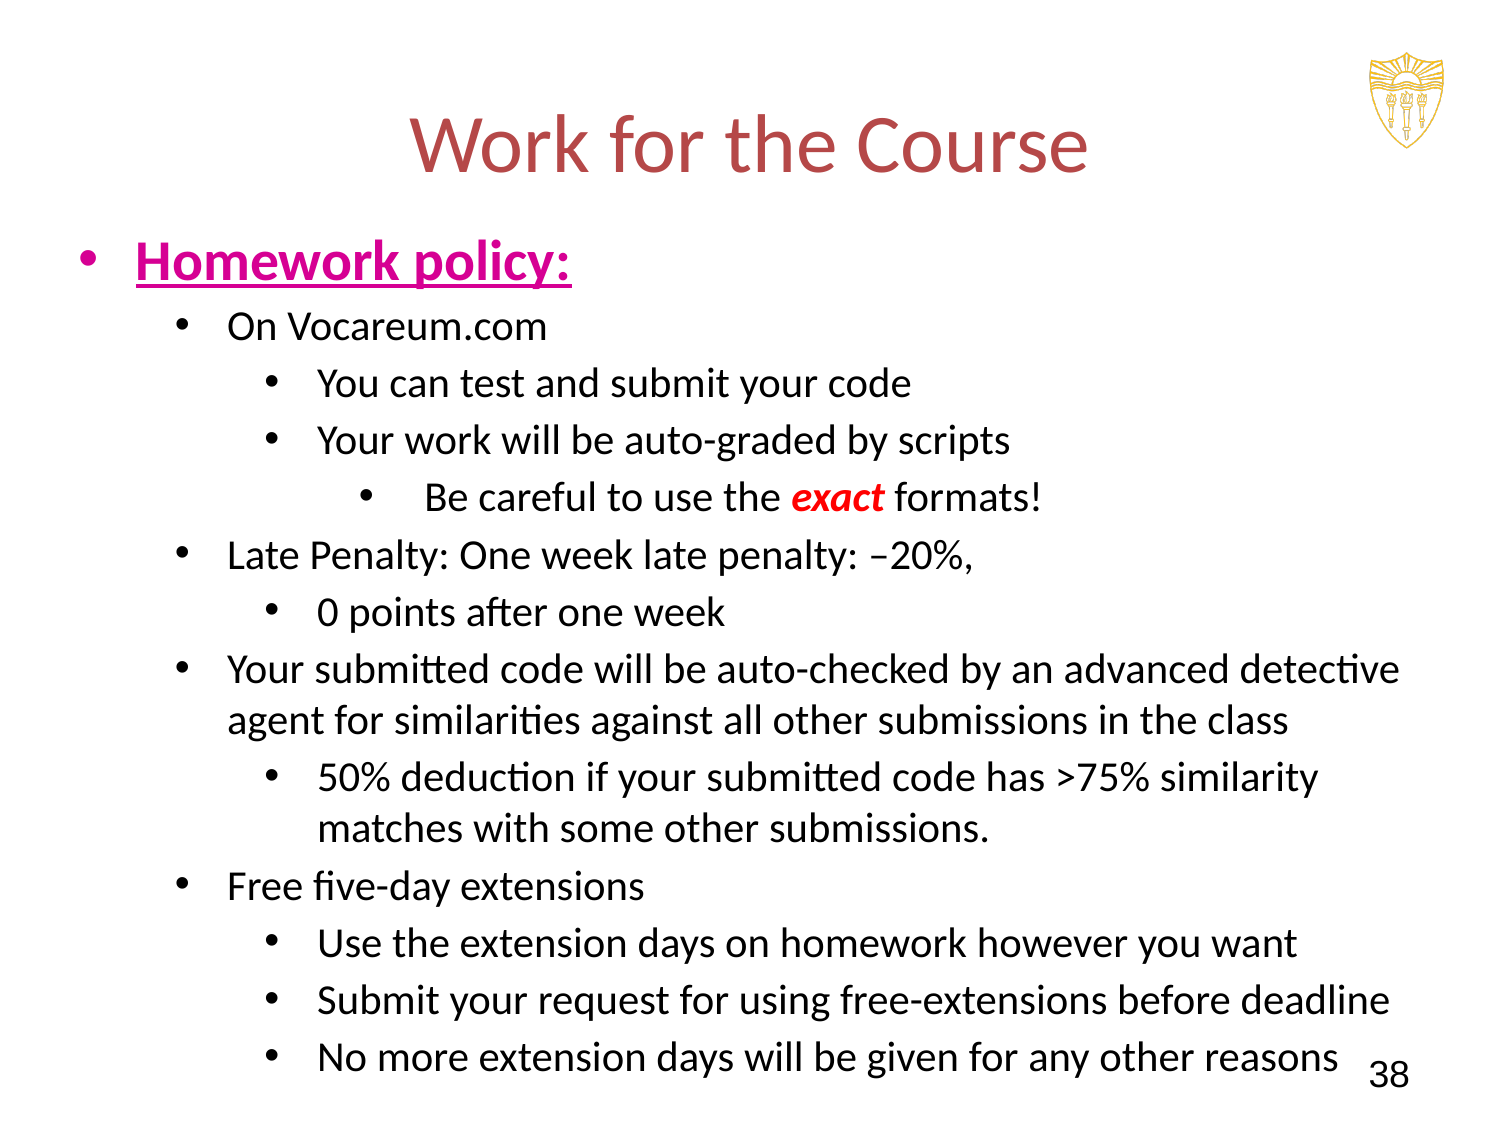

# Work for the Course
Homework policy:
On Vocareum.com
You can test and submit your code
Your work will be auto-graded by scripts
Be careful to use the exact formats!
Late Penalty: One week late penalty: –20%,
0 points after one week
Your submitted code will be auto-checked by an advanced detective agent for similarities against all other submissions in the class
50% deduction if your submitted code has >75% similarity matches with some other submissions.
Free five-day extensions
Use the extension days on homework however you want
Submit your request for using free-extensions before deadline
No more extension days will be given for any other reasons

38